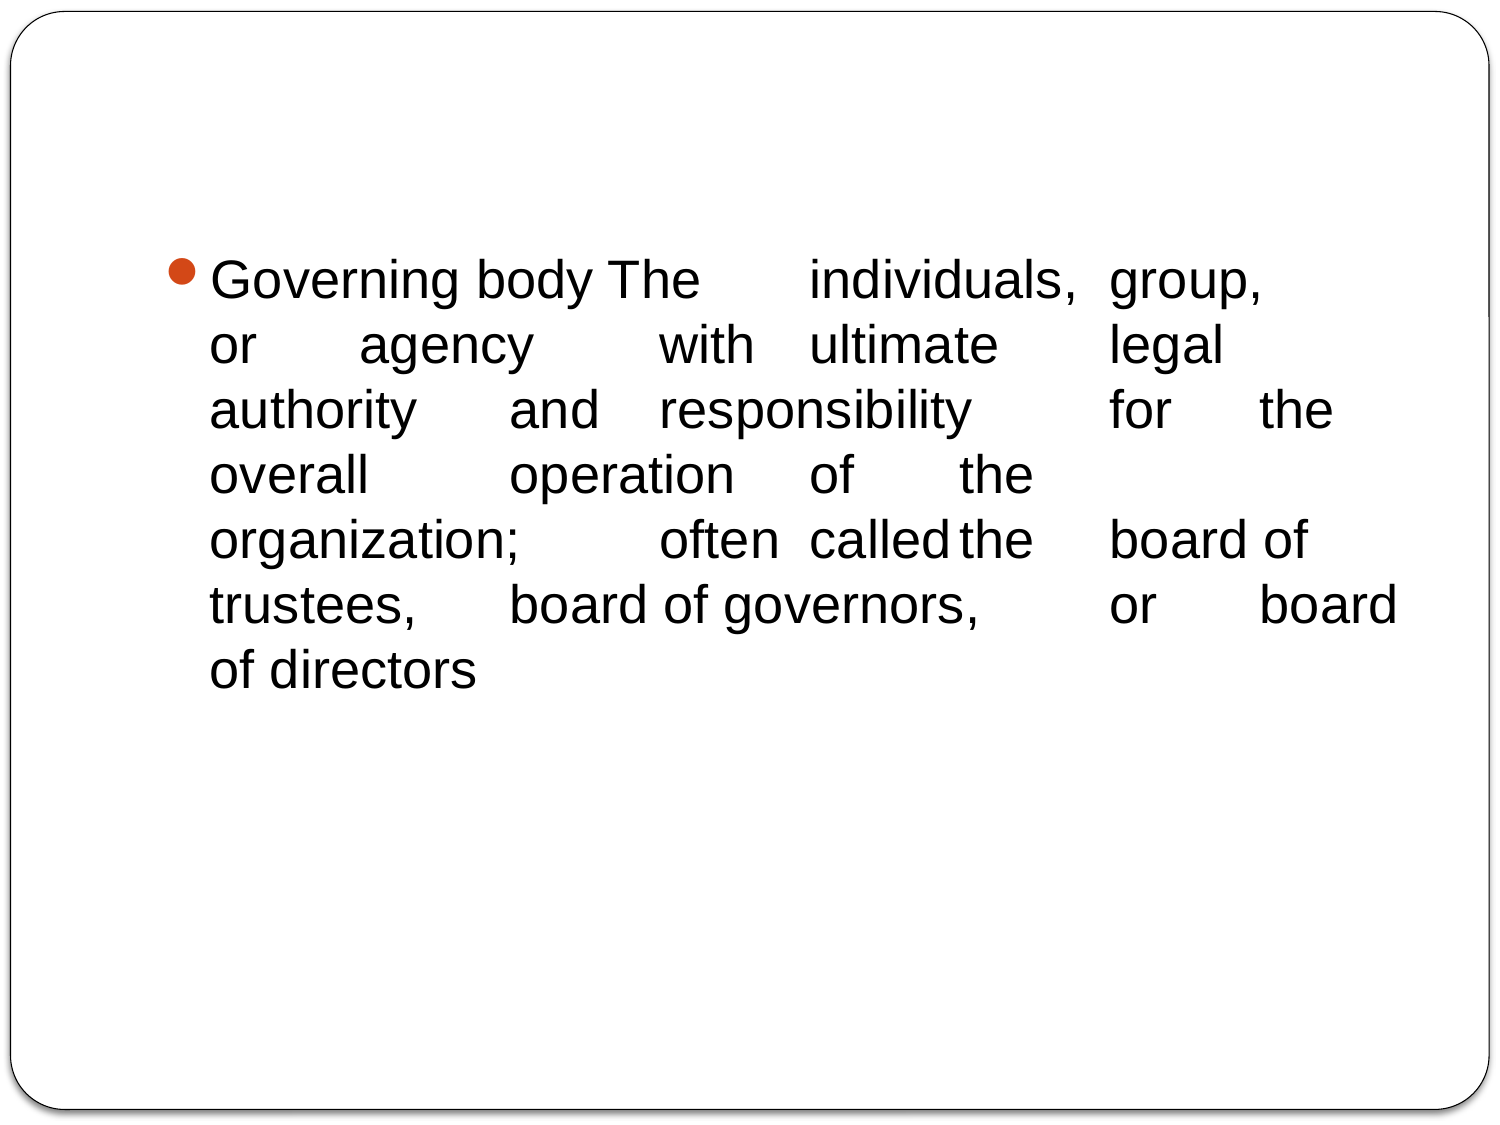

#
Governing body The	individuals,	group,	or	agency	with	ultimate	legal	authority	and	responsibility	for	the	overall	operation	of	the	organization;	often	called	the	board of trustees,	board of governors,	or	board of directors